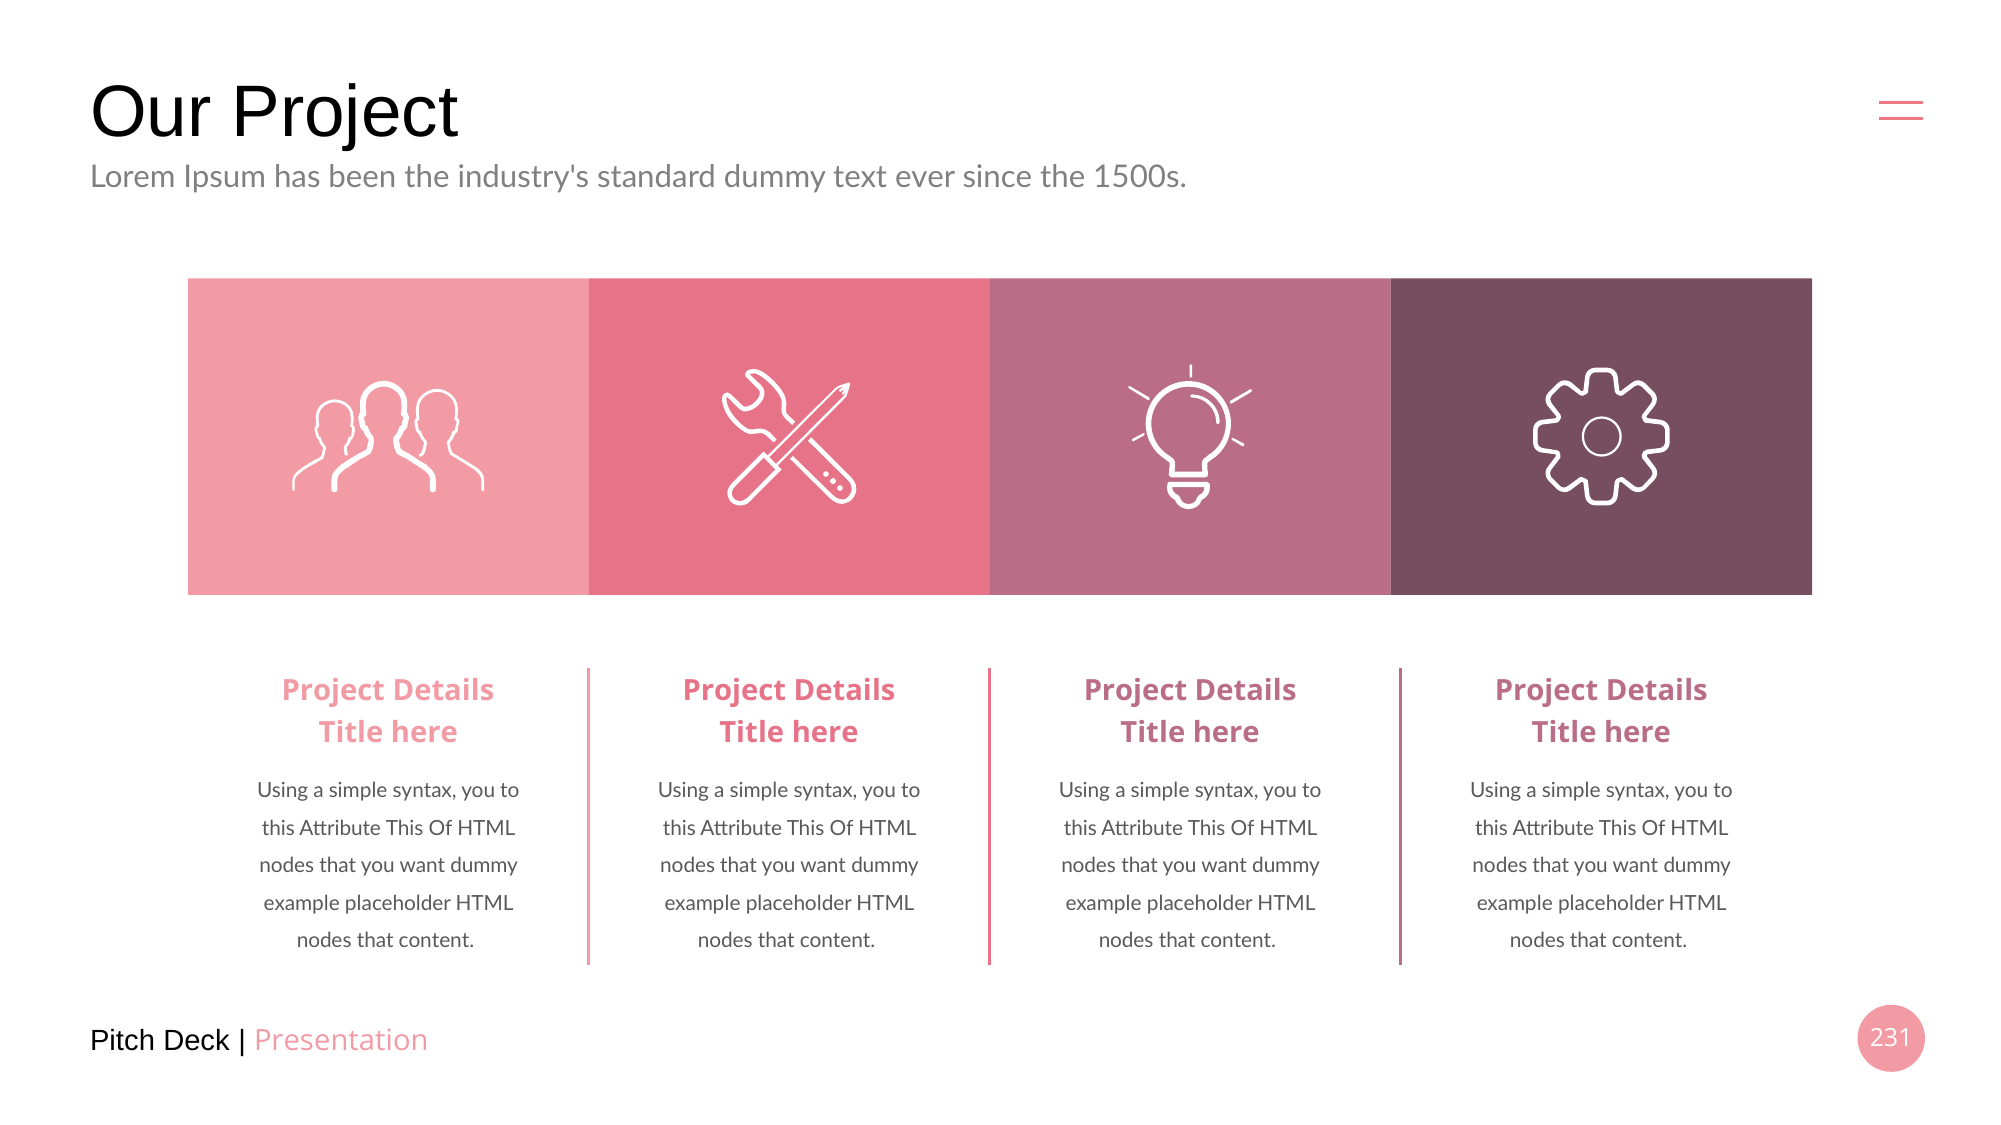

# Our Project
Lorem Ipsum has been the industry's standard dummy text ever since the 1500s.

Project Details
Title here
Project Details
Title here
Project Details
Title here
Project Details
Title here
Using a simple syntax, you to
this Attribute This Of HTML nodes that you want dummy example placeholder HTML nodes that content.
Using a simple syntax, you to
this Attribute This Of HTML nodes that you want dummy example placeholder HTML nodes that content.
Using a simple syntax, you to
this Attribute This Of HTML nodes that you want dummy example placeholder HTML nodes that content.
Using a simple syntax, you to
this Attribute This Of HTML nodes that you want dummy example placeholder HTML nodes that content.
Pitch Deck | Presentation
231